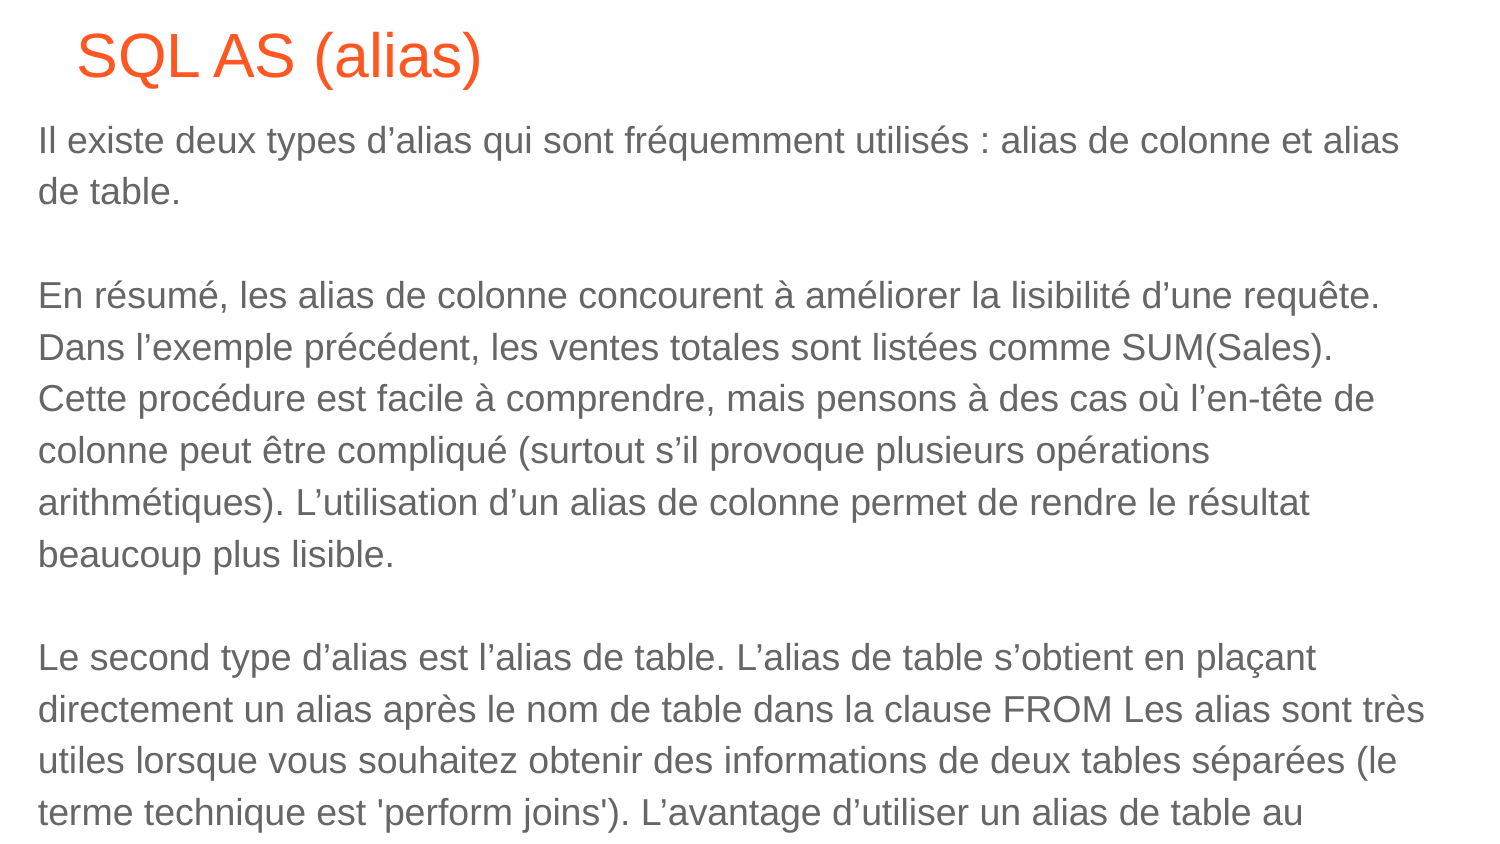

# SQL AS (alias)
Il existe deux types d’alias qui sont fréquemment utilisés : alias de colonne et alias de table.
En résumé, les alias de colonne concourent à améliorer la lisibilité d’une requête. Dans l’exemple précédent, les ventes totales sont listées comme SUM(Sales). Cette procédure est facile à comprendre, mais pensons à des cas où l’en-tête de colonne peut être compliqué (surtout s’il provoque plusieurs opérations arithmétiques). L’utilisation d’un alias de colonne permet de rendre le résultat beaucoup plus lisible.
Le second type d’alias est l’alias de table. L’alias de table s’obtient en plaçant directement un alias après le nom de table dans la clause FROM Les alias sont très utiles lorsque vous souhaitez obtenir des informations de deux tables séparées (le terme technique est 'perform joins'). L’avantage d’utiliser un alias de table au moment d’exécuter des commandes de jointure est manifeste.